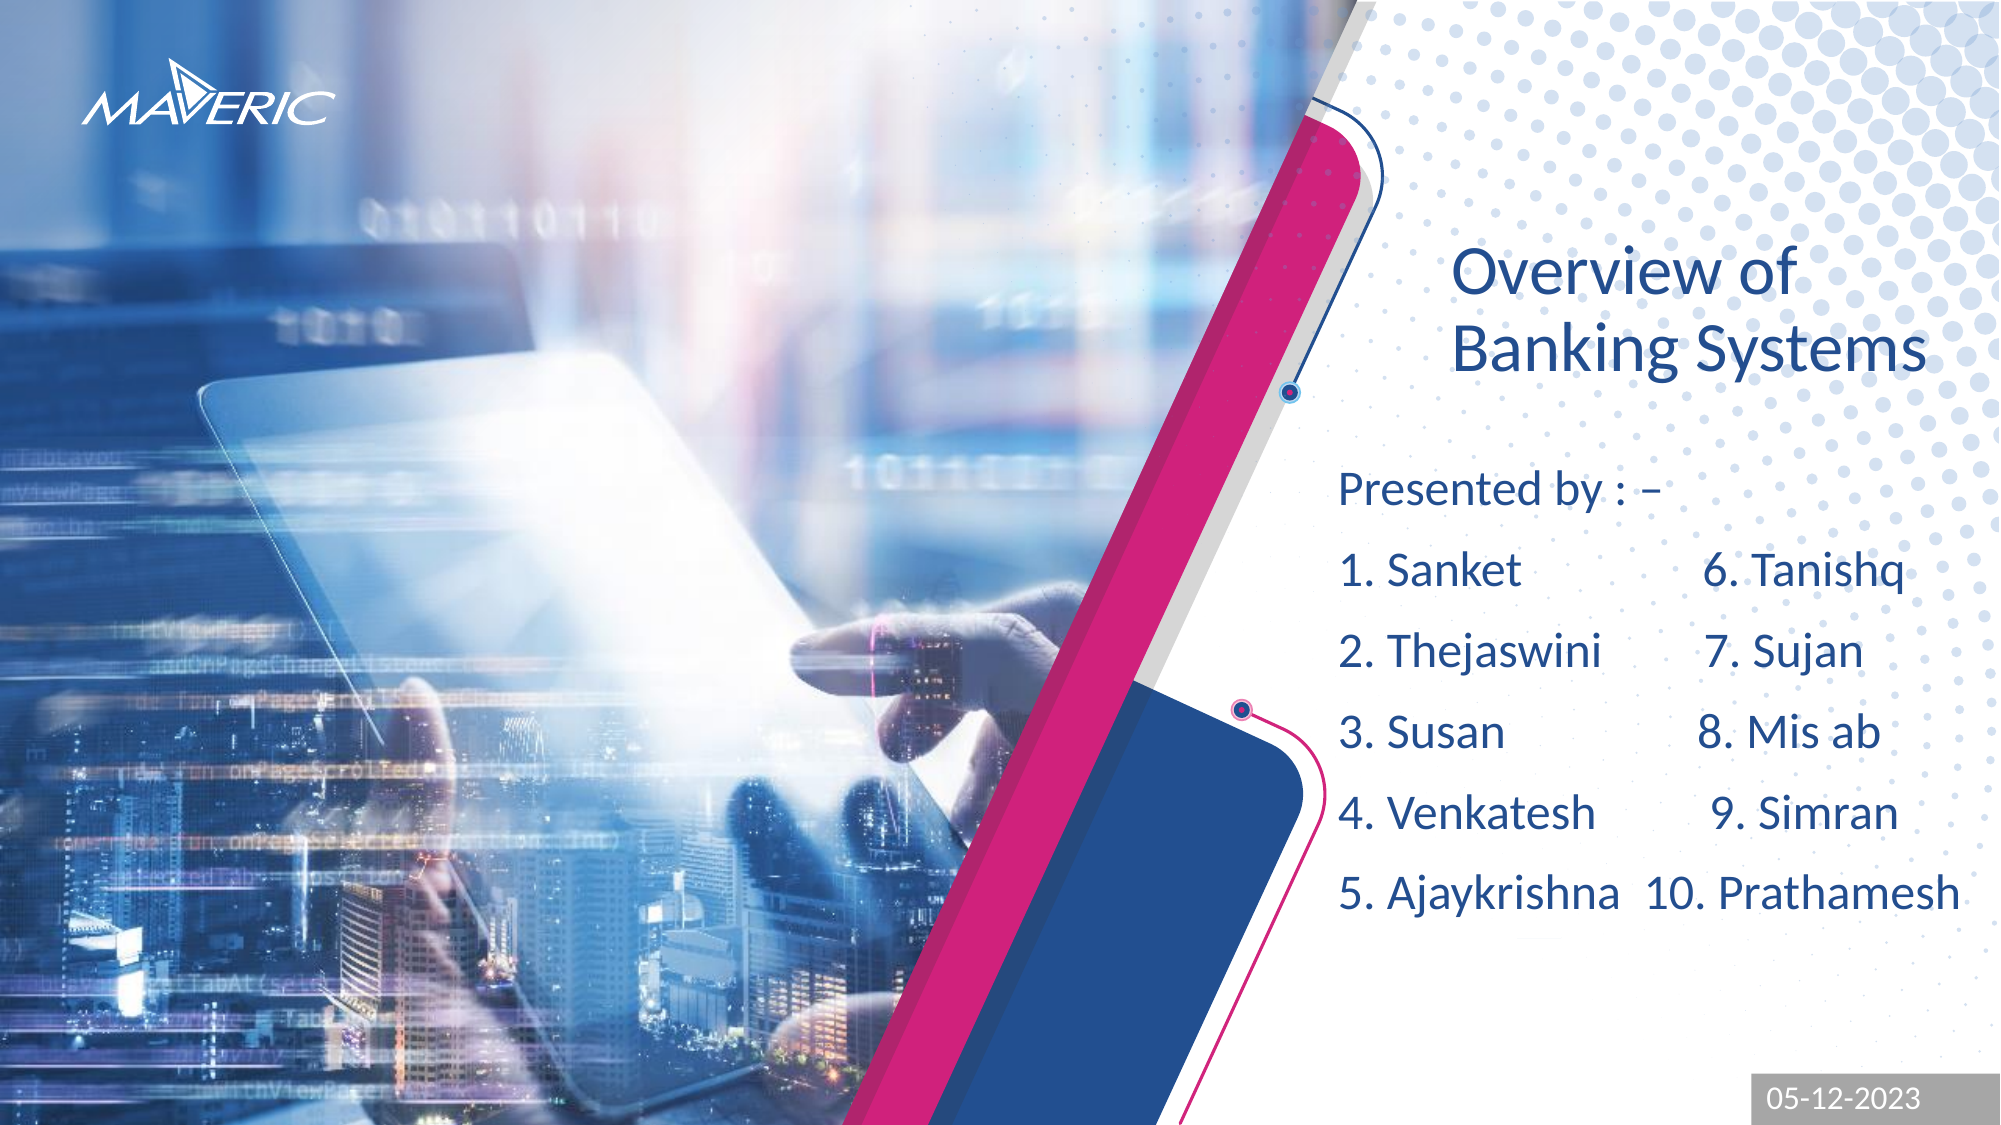

# Overview of Banking Systems
Presented by : –
1. Sanket                6. Tanishq
2. Thejaswini         7. Sujan
3. Susan                 8. Mis ab
4. Venkatesh          9. Simran
5. Ajaykrishna  10. Prathamesh

05-12-2023